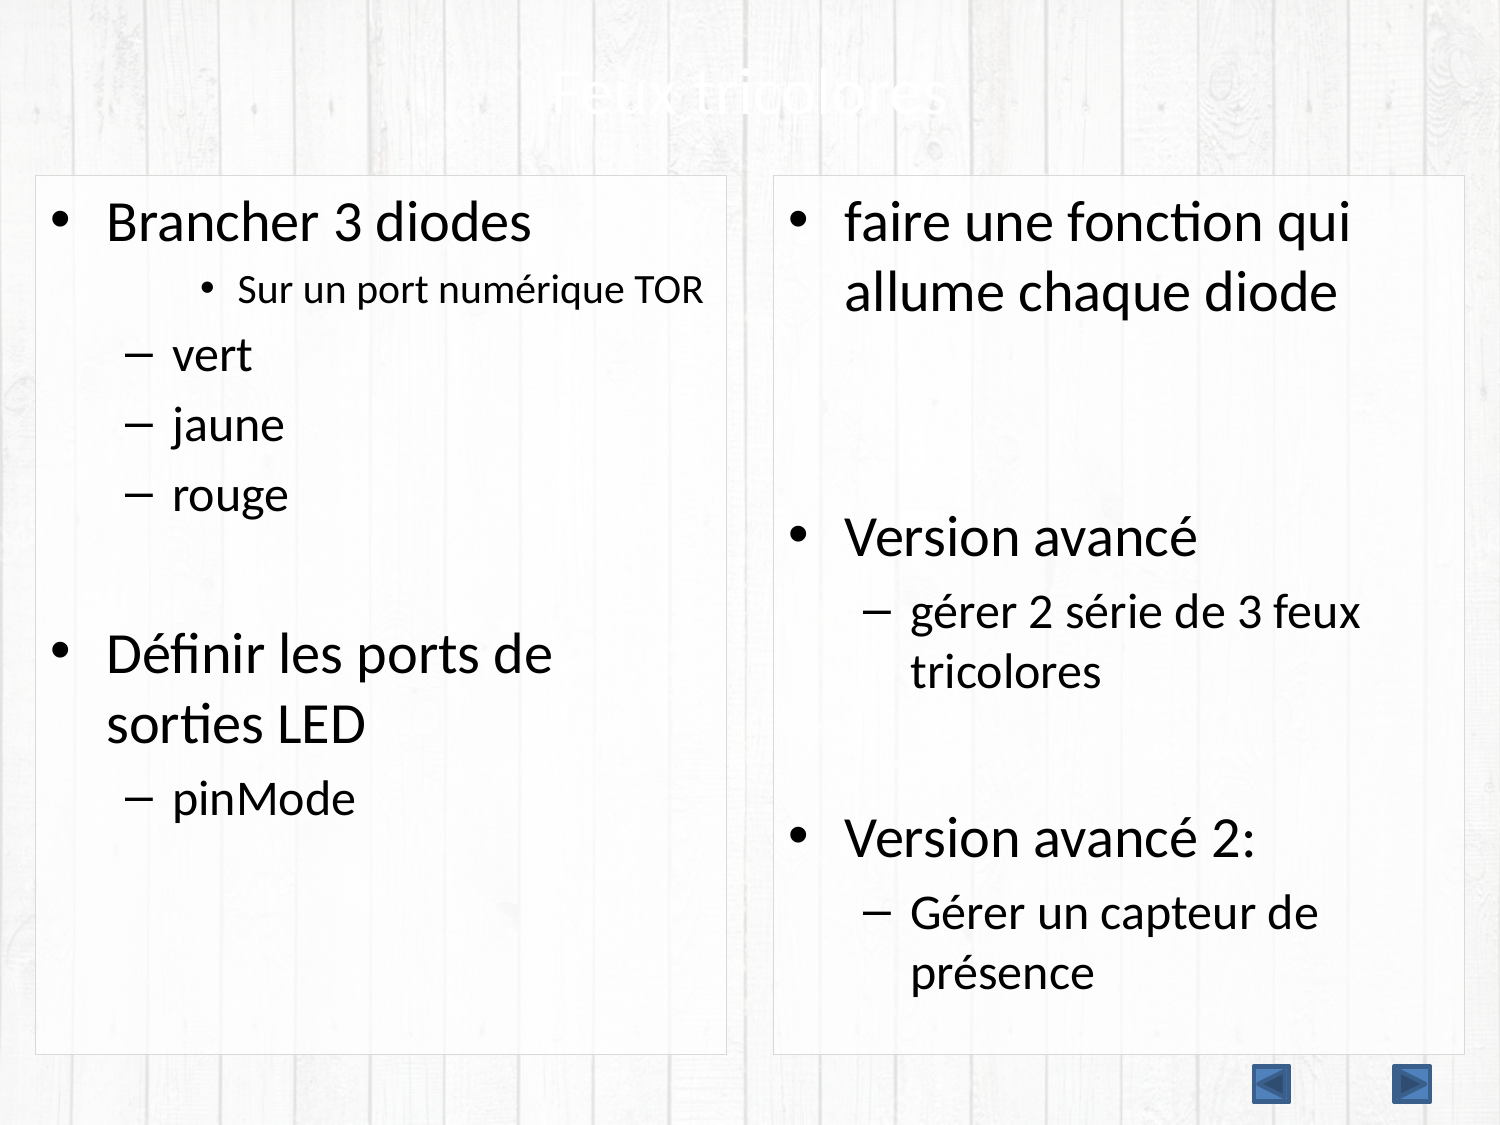

# Feux tricolores
Brancher 3 diodes
Sur un port numérique TOR
vert
jaune
rouge

Définir les ports de sorties LED
pinMode

faire une fonction qui allume chaque diode

Version avancé
gérer 2 série de 3 feux tricolores

Version avancé 2:
Gérer un capteur de présence